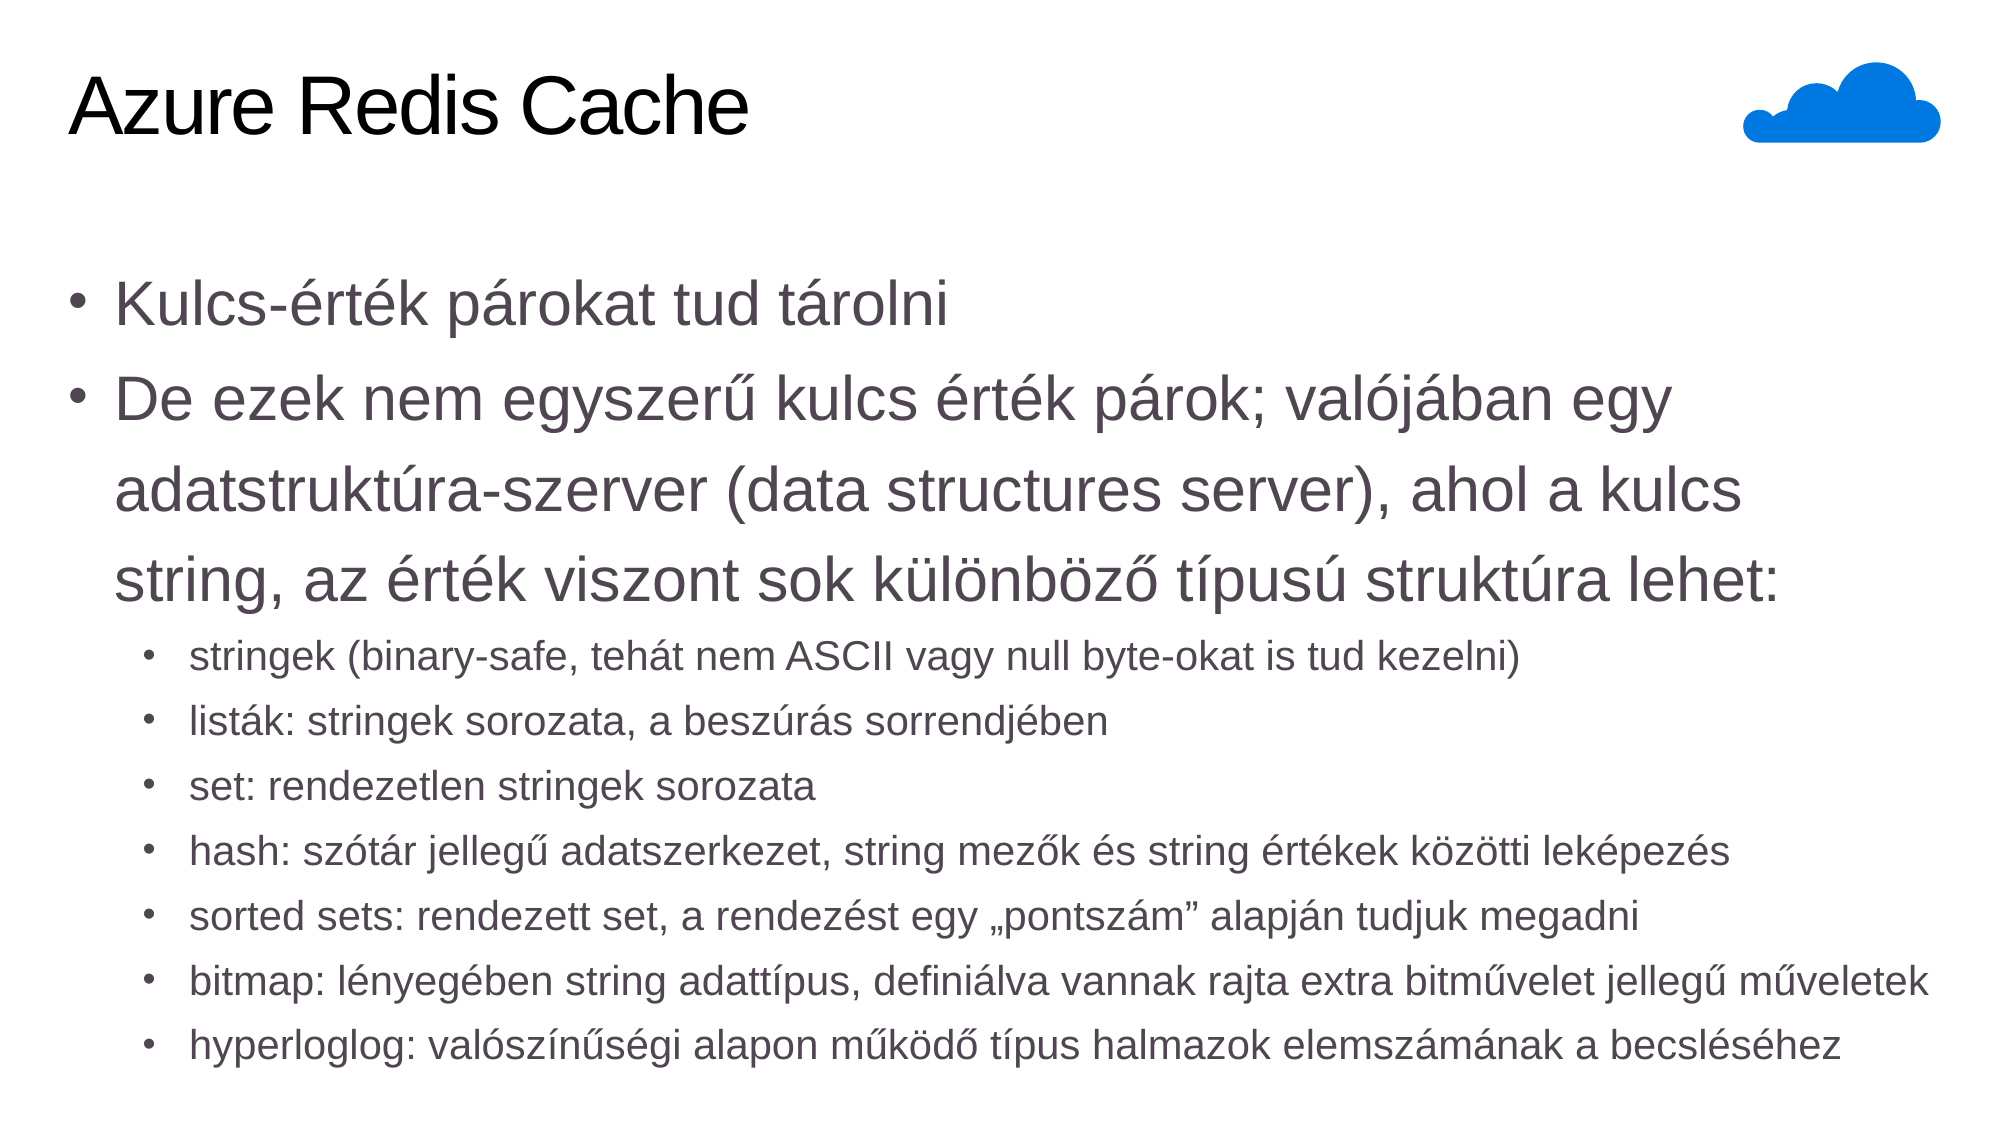

# Azure Redis Cache
Kulcs-érték párokat tud tárolni
De ezek nem egyszerű kulcs érték párok; valójában egy adatstruktúra-szerver (data structures server), ahol a kulcs string, az érték viszont sok különböző típusú struktúra lehet:
stringek (binary-safe, tehát nem ASCII vagy null byte-okat is tud kezelni)
listák: stringek sorozata, a beszúrás sorrendjében
set: rendezetlen stringek sorozata
hash: szótár jellegű adatszerkezet, string mezők és string értékek közötti leképezés
sorted sets: rendezett set, a rendezést egy „pontszám” alapján tudjuk megadni
bitmap: lényegében string adattípus, definiálva vannak rajta extra bitművelet jellegű műveletek
hyperloglog: valószínűségi alapon működő típus halmazok elemszámának a becsléséhez